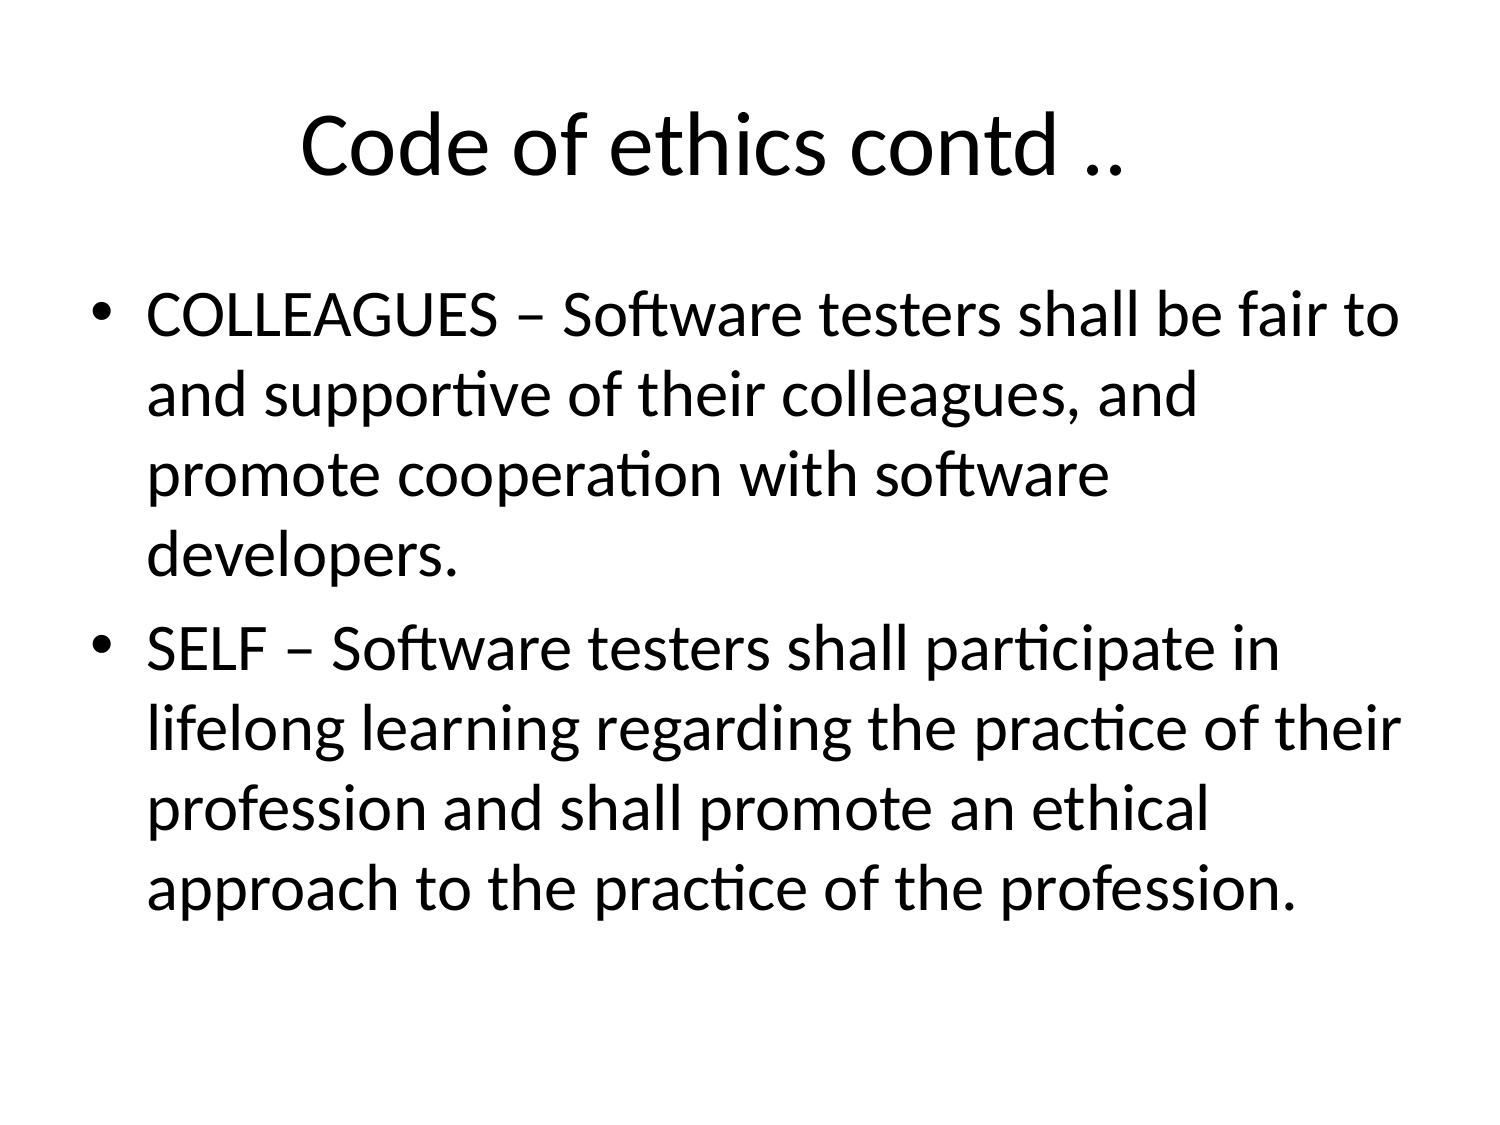

# Code of ethics contd ..
COLLEAGUES – Software testers shall be fair to and supportive of their colleagues, and promote cooperation with software developers.
SELF – Software testers shall participate in lifelong learning regarding the practice of their profession and shall promote an ethical approach to the practice of the profession.